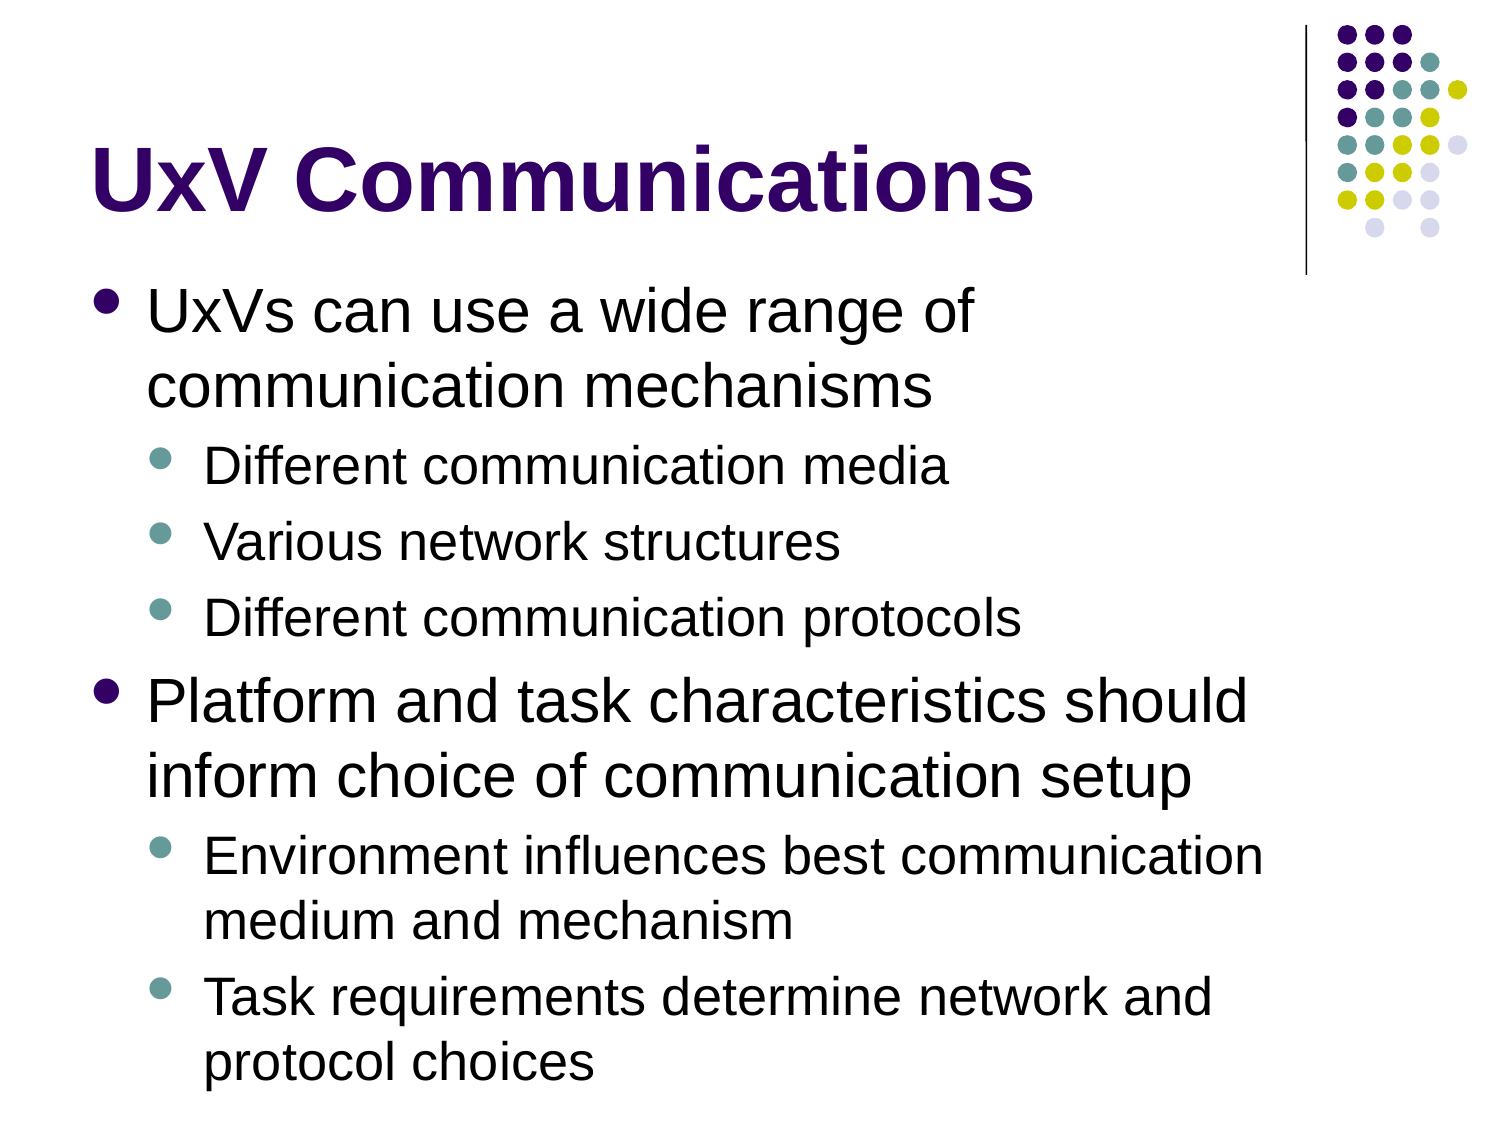

# UxV Communications
UxVs can use a wide range of communication mechanisms
Different communication media
Various network structures
Different communication protocols
Platform and task characteristics should inform choice of communication setup
Environment influences best communication medium and mechanism
Task requirements determine network and protocol choices